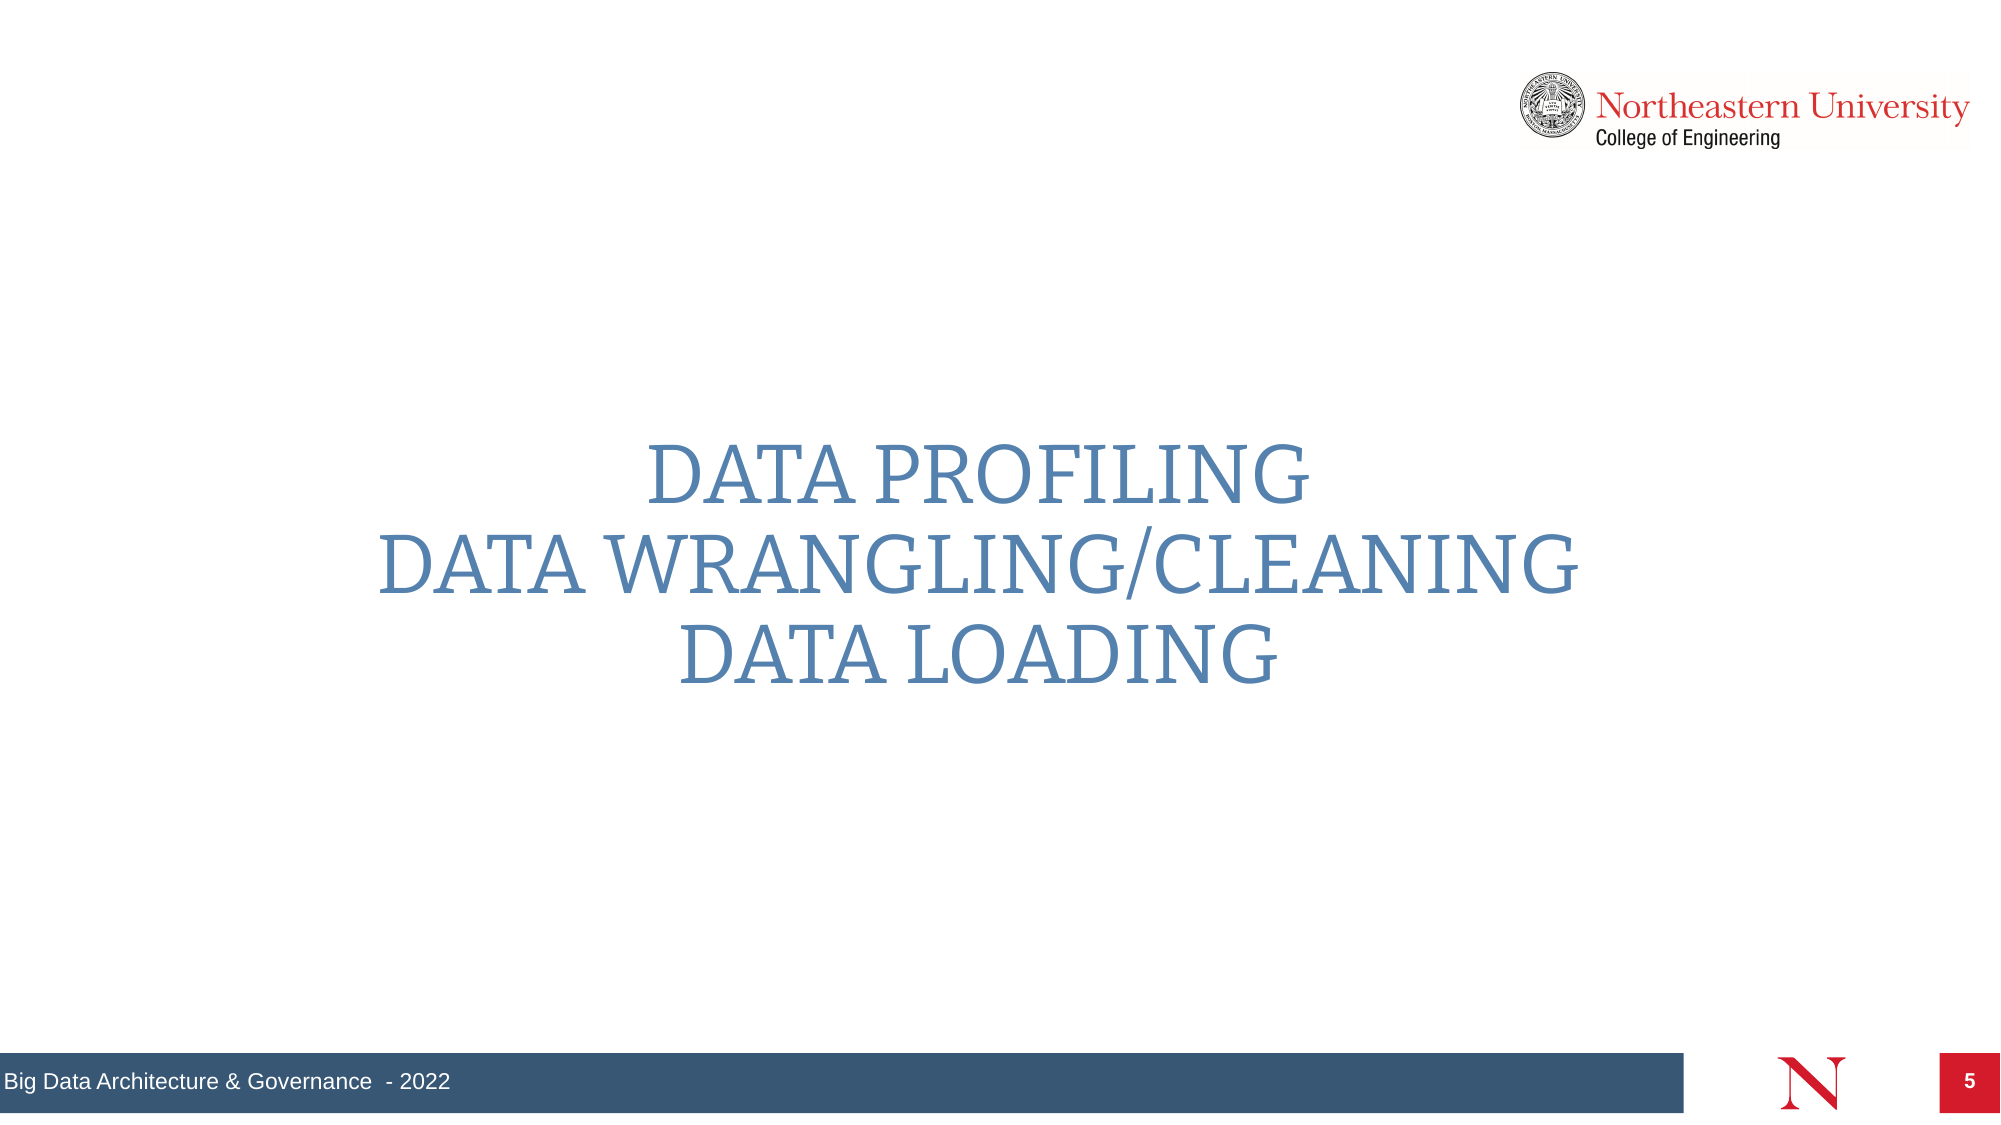

# Data profiling DATA WRANGLING/CLEANING DATA LOADING